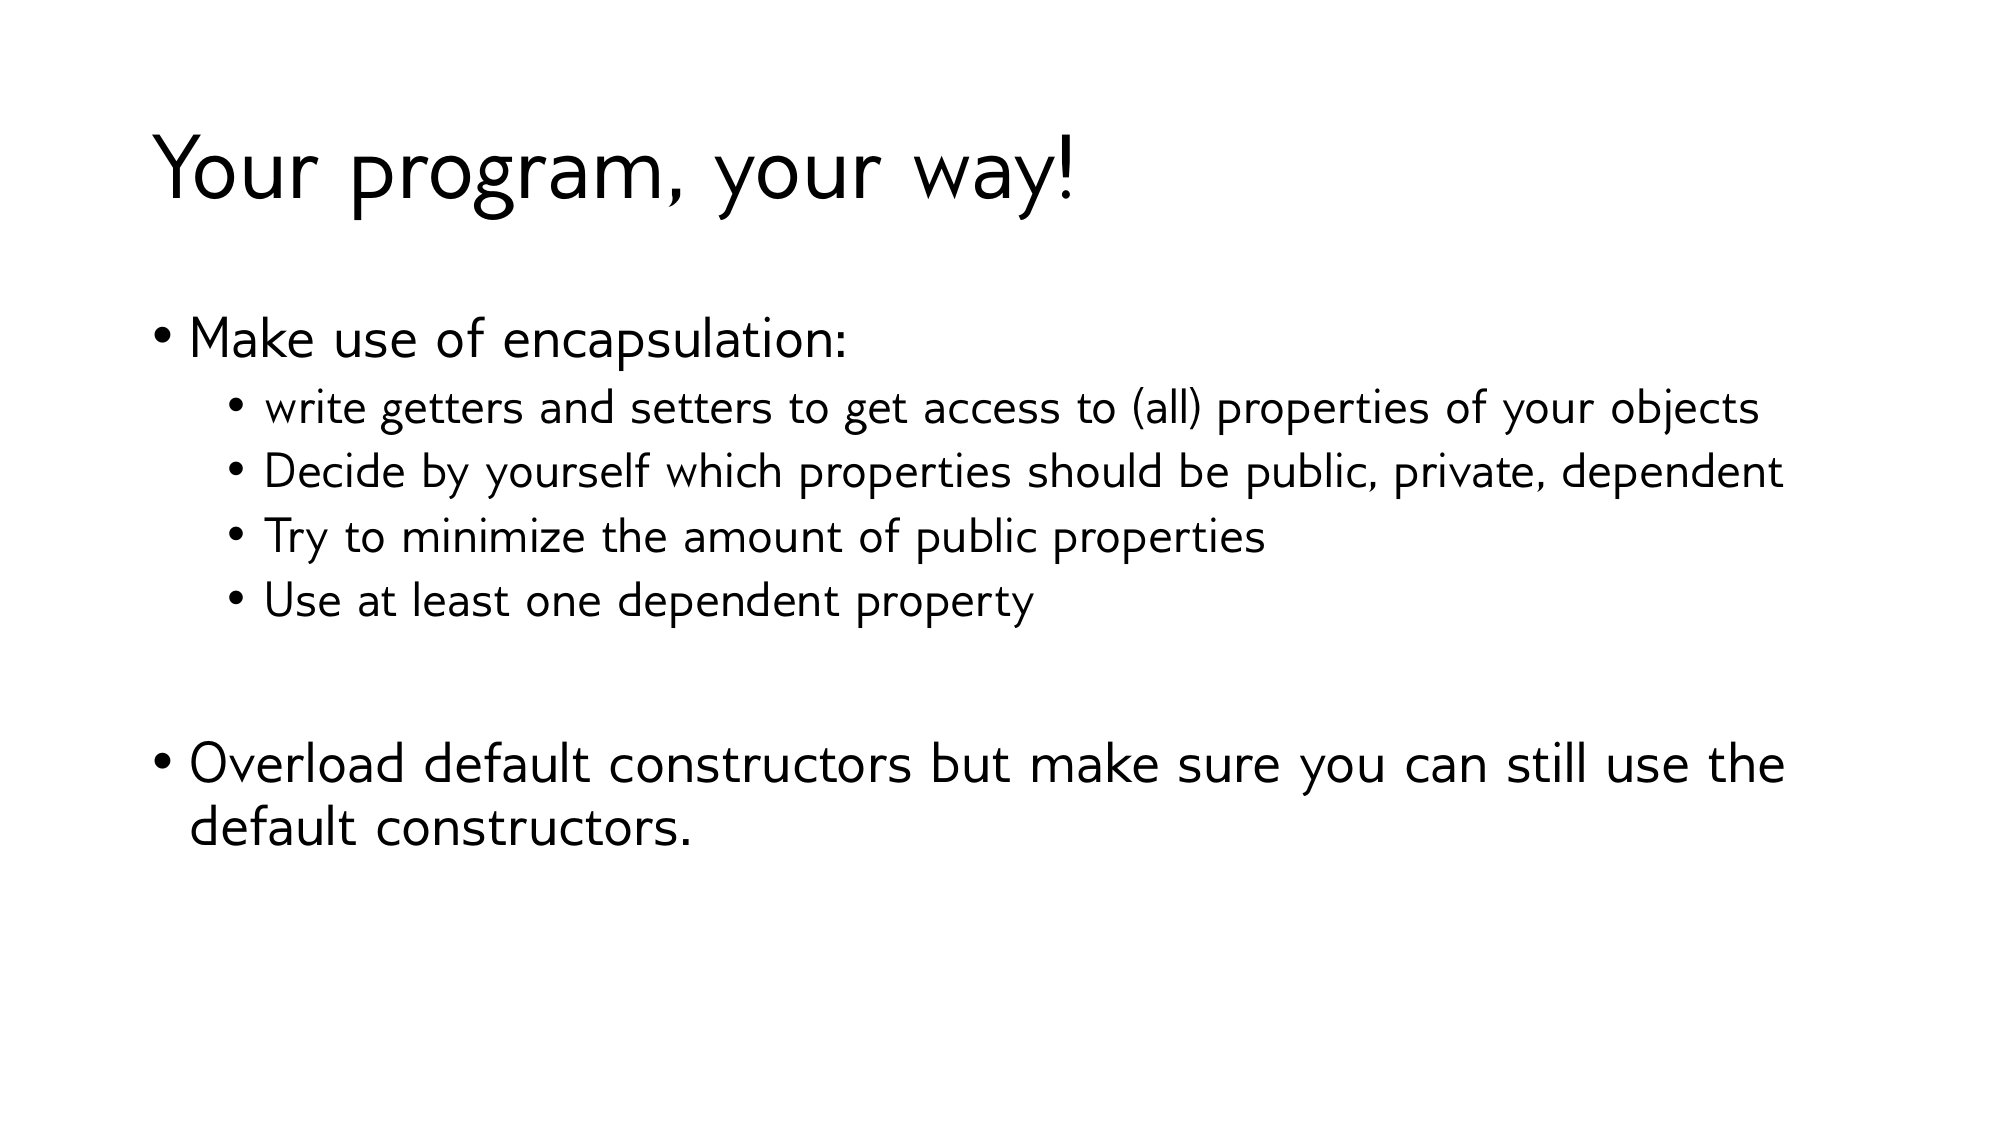

# Your program, your way!
Make use of encapsulation:
write getters and setters to get access to (all) properties of your objects
Decide by yourself which properties should be public, private, dependent
Try to minimize the amount of public properties
Use at least one dependent property

Overload default constructors but make sure you can still use the default constructors.